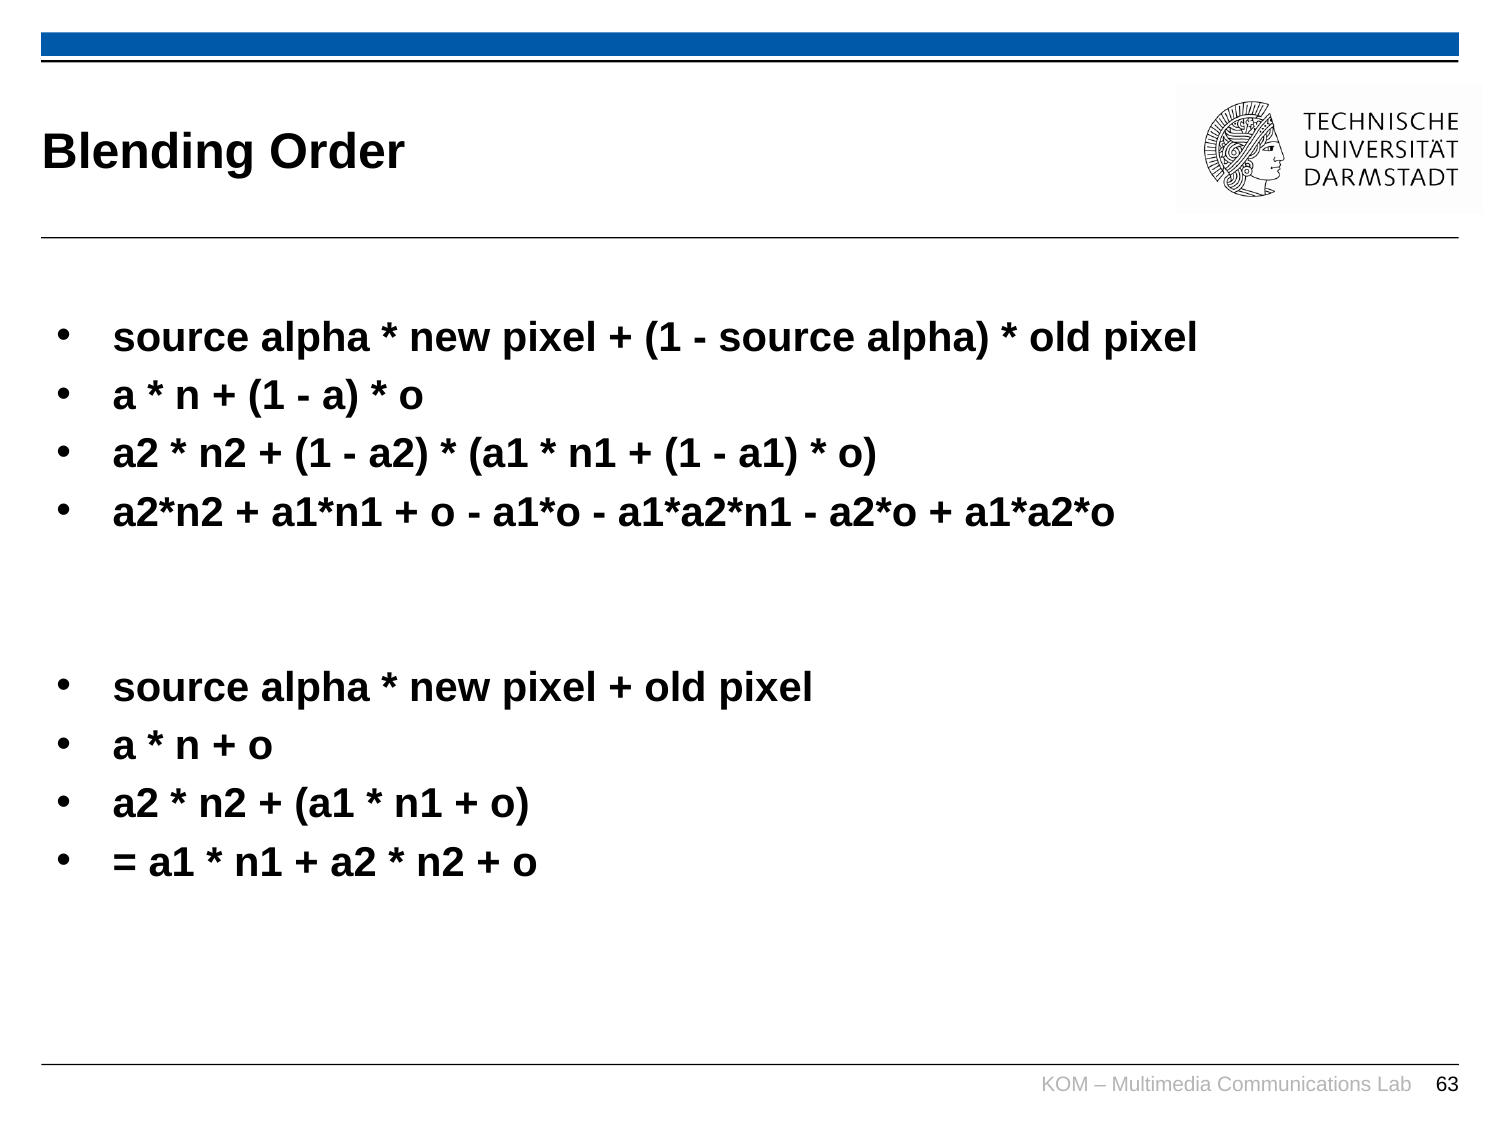

# Blending Order

source alpha * new pixel + (1 - source alpha) * old pixel
a * n + (1 - a) * o
a2 * n2 + (1 - a2) * (a1 * n1 + (1 - a1) * o)
a2*n2 + a1*n1 + o - a1*o - a1*a2*n1 - a2*o + a1*a2*o

source alpha * new pixel + old pixel
a * n + o
a2 * n2 + (a1 * n1 + o)
= a1 * n1 + a2 * n2 + o